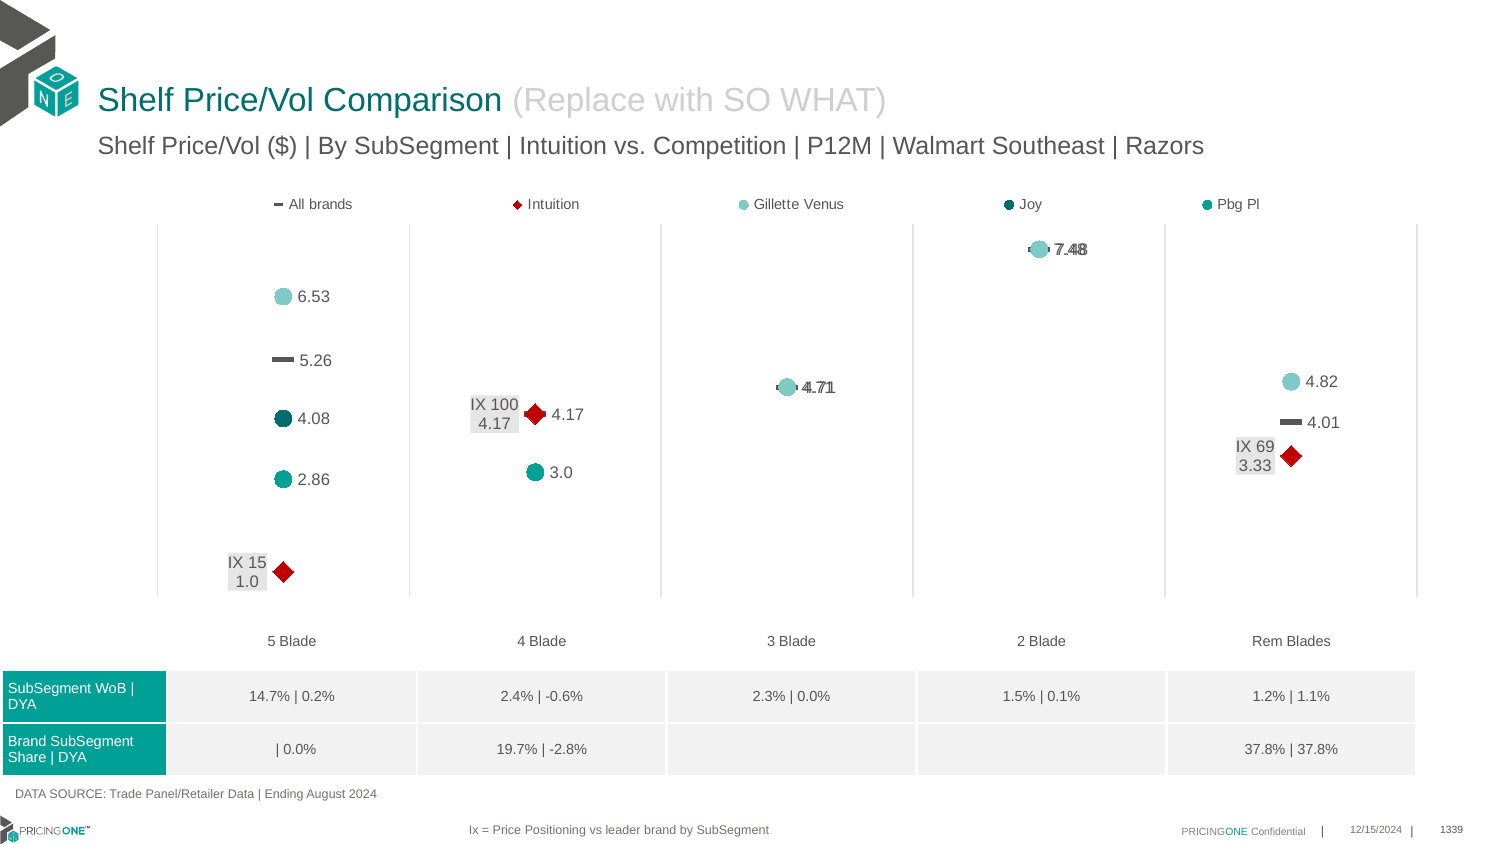

# Shelf Price/Vol Comparison (Replace with SO WHAT)
Shelf Price/Vol ($) | By SubSegment | Intuition vs. Competition | P12M | Walmart Southeast | Razors

### Chart

| Category | All brands | Intuition | Gillette Venus | Joy | Pbg Pl |
|---|---|---|---|---|---|
| IX 15 | 5.26 | 1.0 | 6.53 | 4.08 | 2.86 |
| IX 100 | 4.17 | 4.17 | None | None | 3.0 |
| None | 4.71 | None | 4.71 | None | None |
| None | 7.48 | None | 7.48 | None | None |
| IX 69 | 4.01 | 3.33 | 4.82 | None | None |
|  | 5 Blade | 4 Blade | 3 Blade | 2 Blade | Rem Blades |
| --- | --- | --- | --- | --- | --- |
| SubSegment WoB | DYA | 14.7% | 0.2% | 2.4% | -0.6% | 2.3% | 0.0% | 1.5% | 0.1% | 1.2% | 1.1% |
| Brand SubSegment Share | DYA | | 0.0% | 19.7% | -2.8% |  |  | 37.8% | 37.8% |
DATA SOURCE: Trade Panel/Retailer Data | Ending August 2024
Ix = Price Positioning vs leader brand by SubSegment
12/15/2024
1339